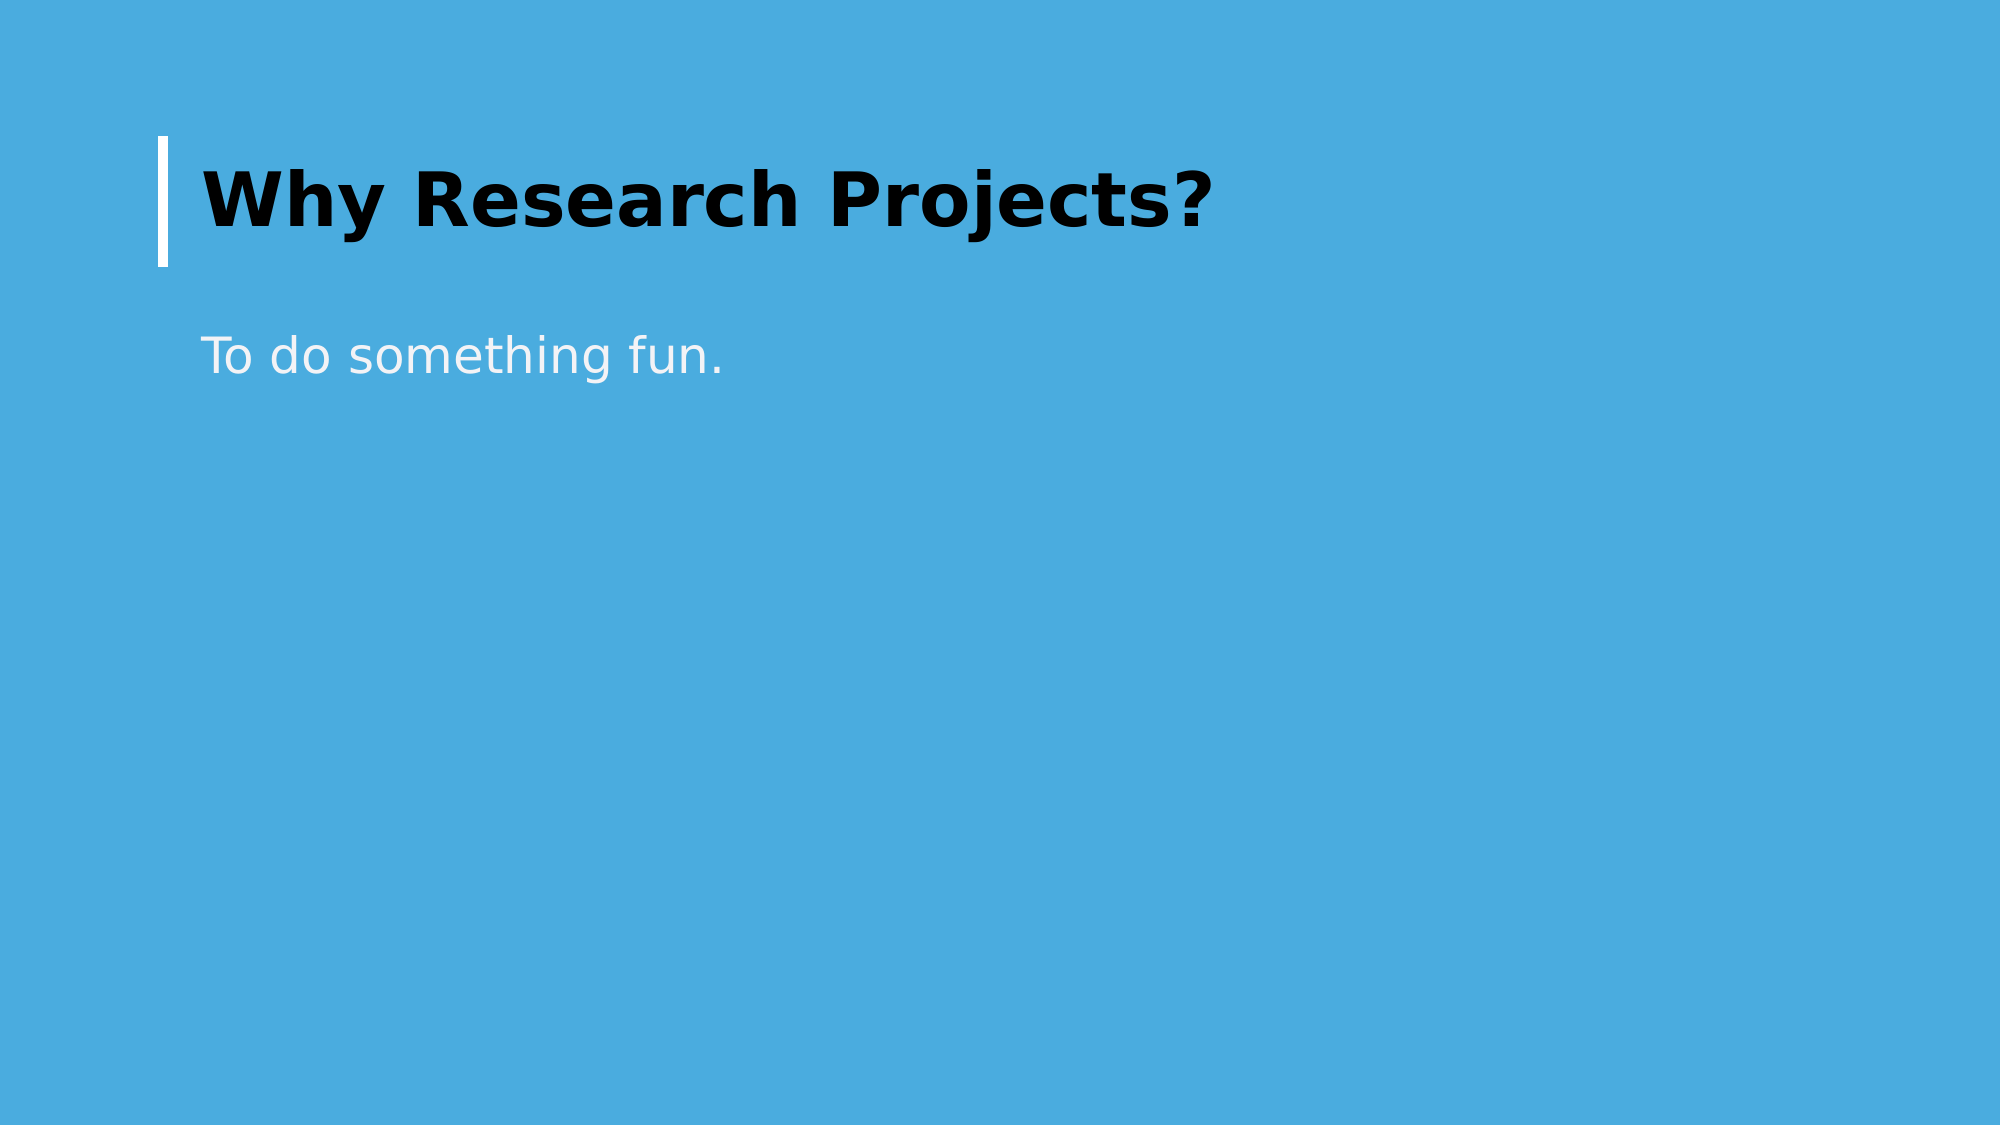

# Why Research Projects?
To do something fun.